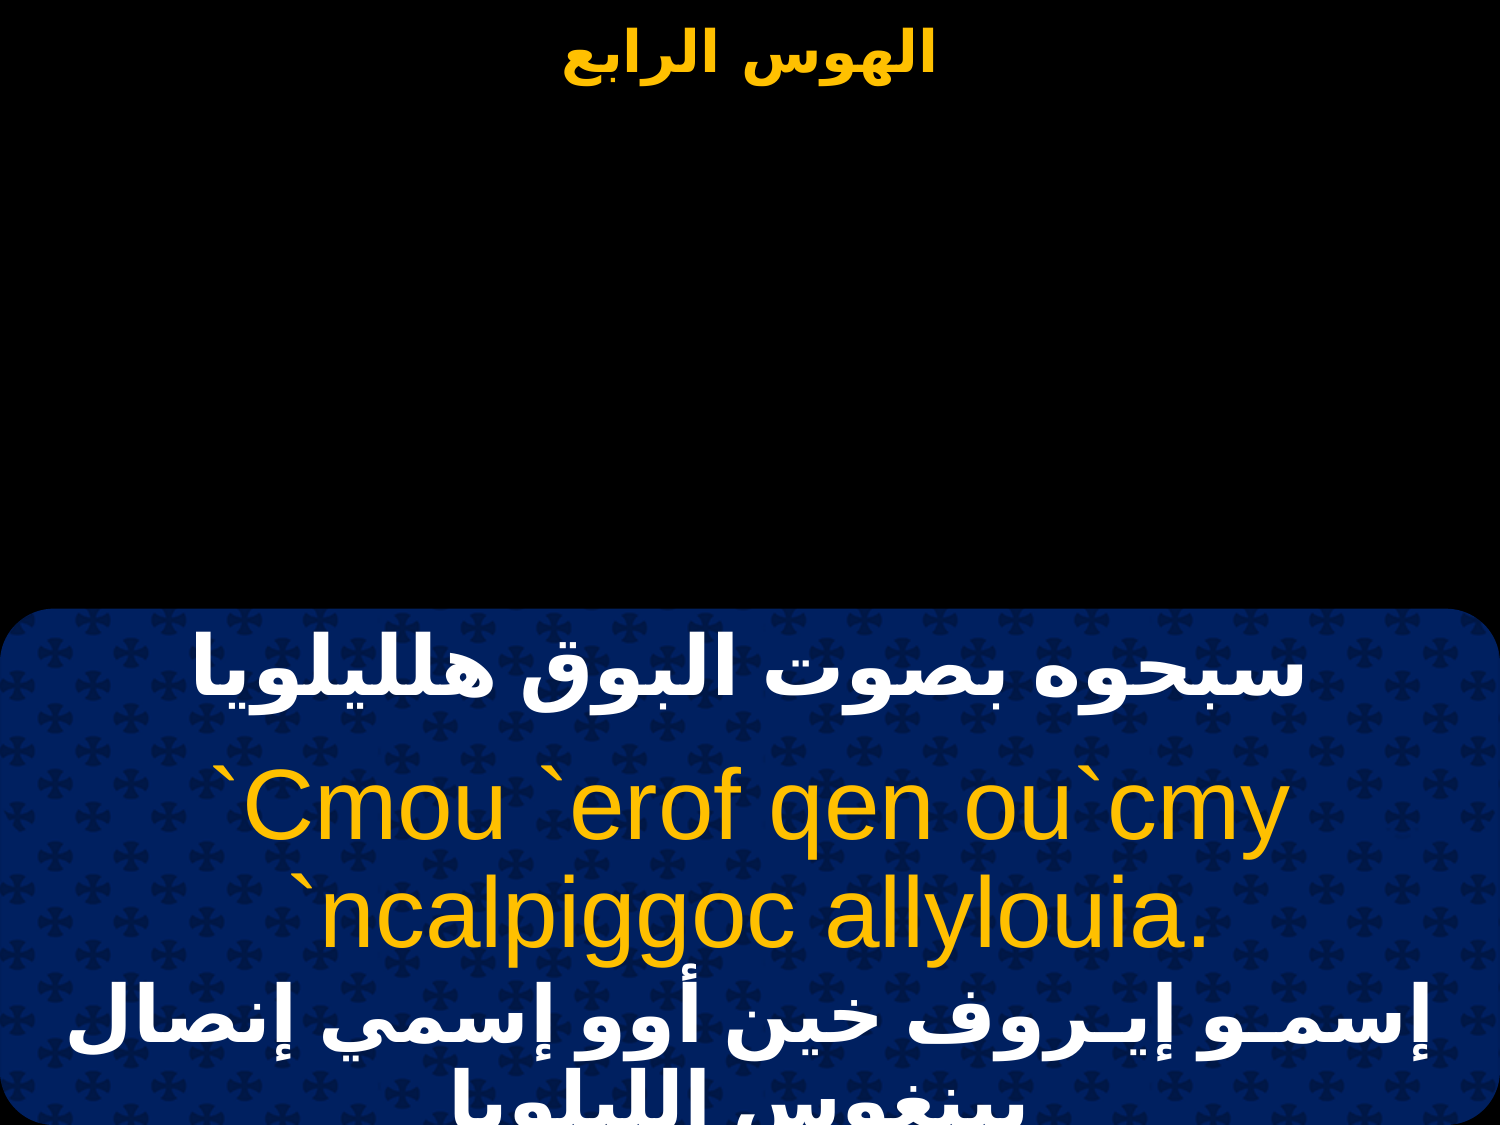

سبحوه بصوت البوق هلليلويا
`Cmou `erof qen ou`cmy `ncalpiggoc allylouia.
إسمـو إيـروف خين أوو إسمي إنصال بينغوس الليلويا